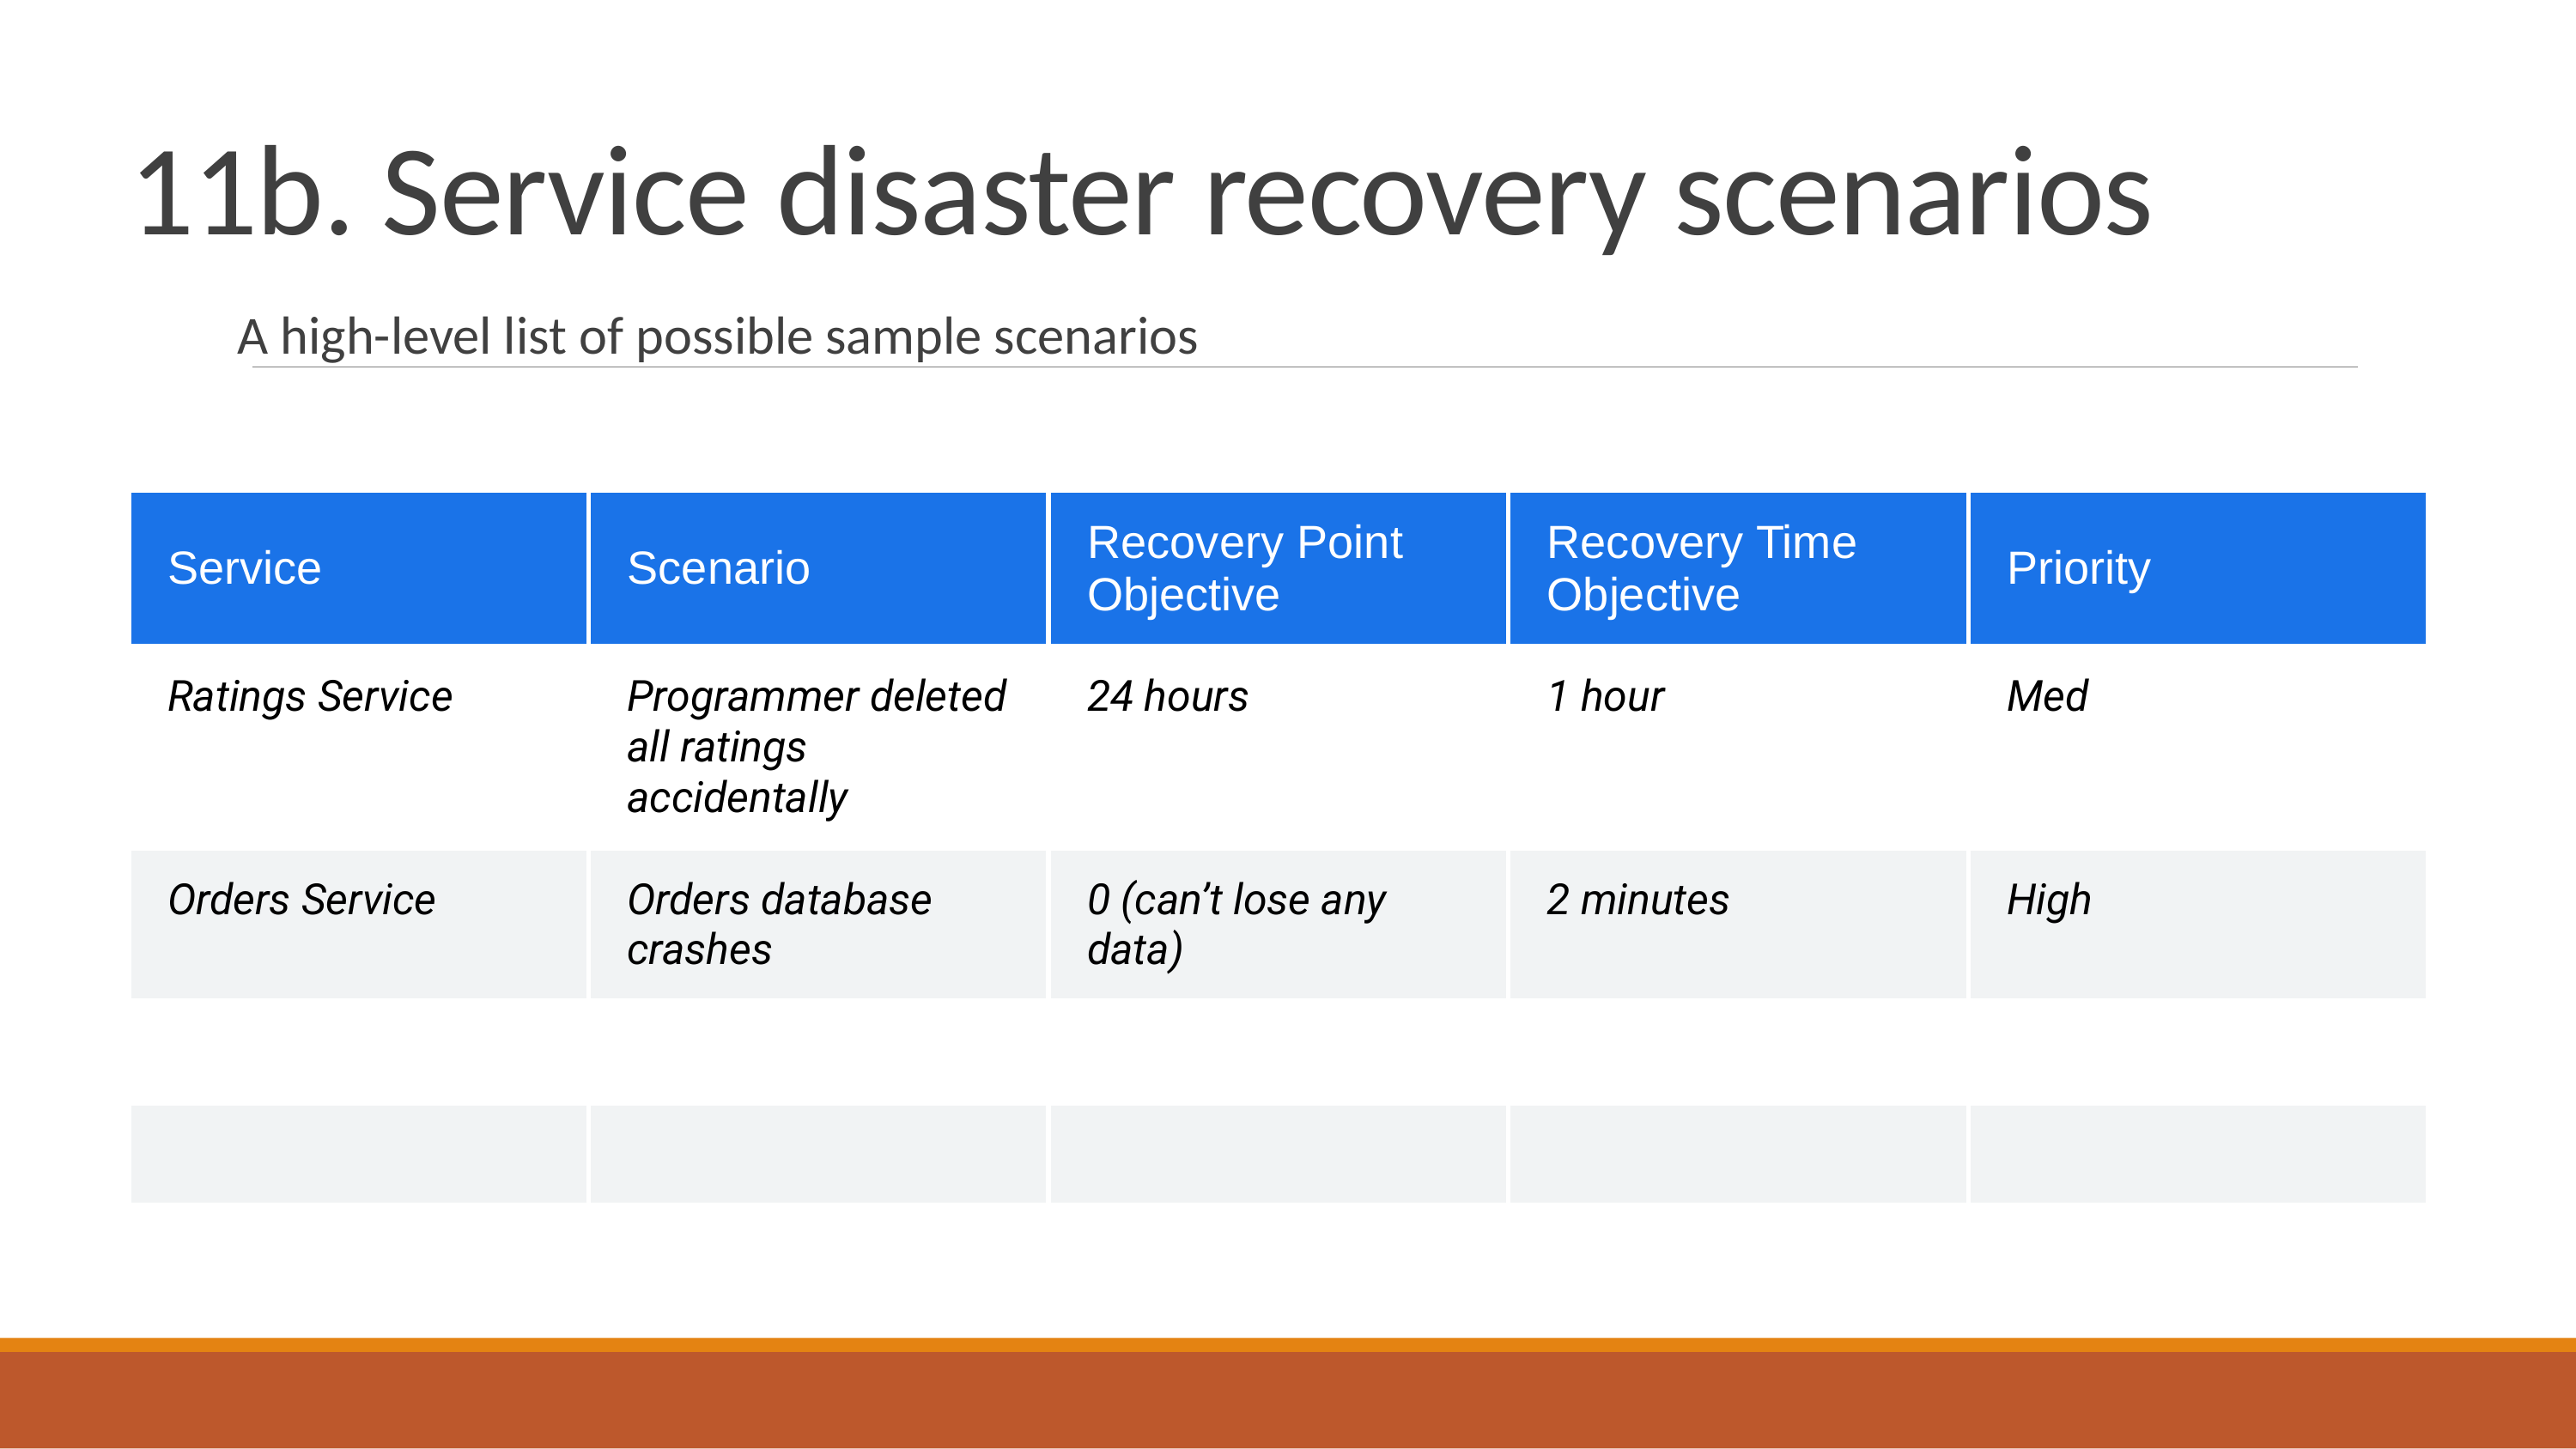

# 11b. Service disaster recovery scenarios
 A high-level list of possible sample scenarios
| Service | Scenario | Recovery Point Objective | Recovery Time Objective | Priority |
| --- | --- | --- | --- | --- |
| Ratings Service | Programmer deleted all ratings accidentally | 24 hours | 1 hour | Med |
| Orders Service | Orders database crashes | 0 (can’t lose any data) | 2 minutes | High |
|  |  |  |  |  |
|  |  |  |  |  |